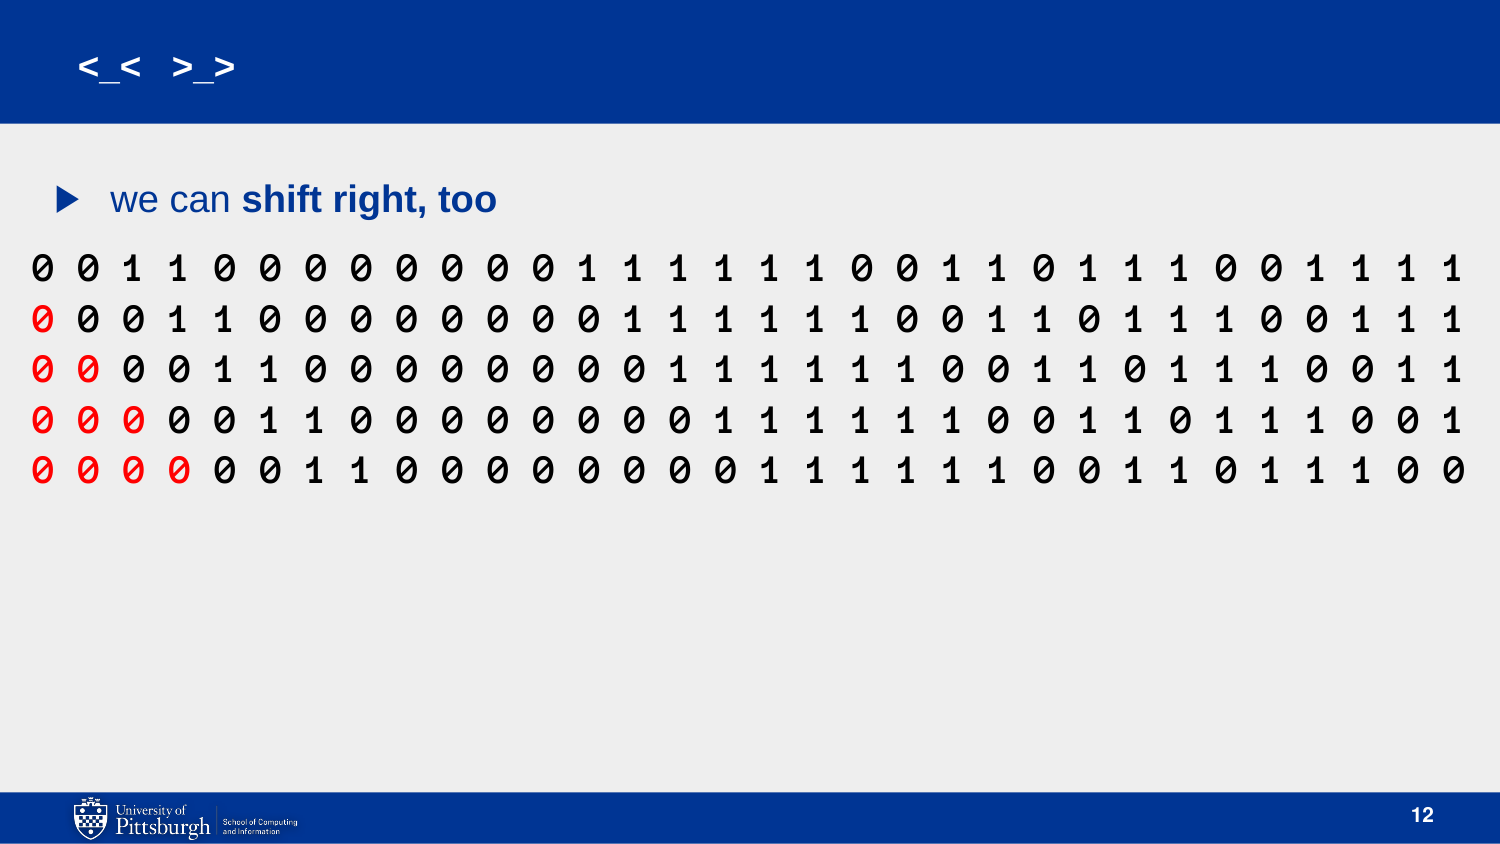

# <_<   >_>
we can shift right, too
0 0 1 1 0 0 0 0 0 0 0 0 1 1 1 1 1 1 0 0 1 1 0 1 1 1 0 0 1 1 1 1
0 0 0 1 1 0 0 0 0 0 0 0 0 1 1 1 1 1 1 0 0 1 1 0 1 1 1 0 0 1 1 1
0 0 0 0 1 1 0 0 0 0 0 0 0 0 1 1 1 1 1 1 0 0 1 1 0 1 1 1 0 0 1 1
0 0 0 0 0 1 1 0 0 0 0 0 0 0 0 1 1 1 1 1 1 0 0 1 1 0 1 1 1 0 0 1
0 0 0 0 0 0 1 1 0 0 0 0 0 0 0 0 1 1 1 1 1 1 0 0 1 1 0 1 1 1 0 0
12